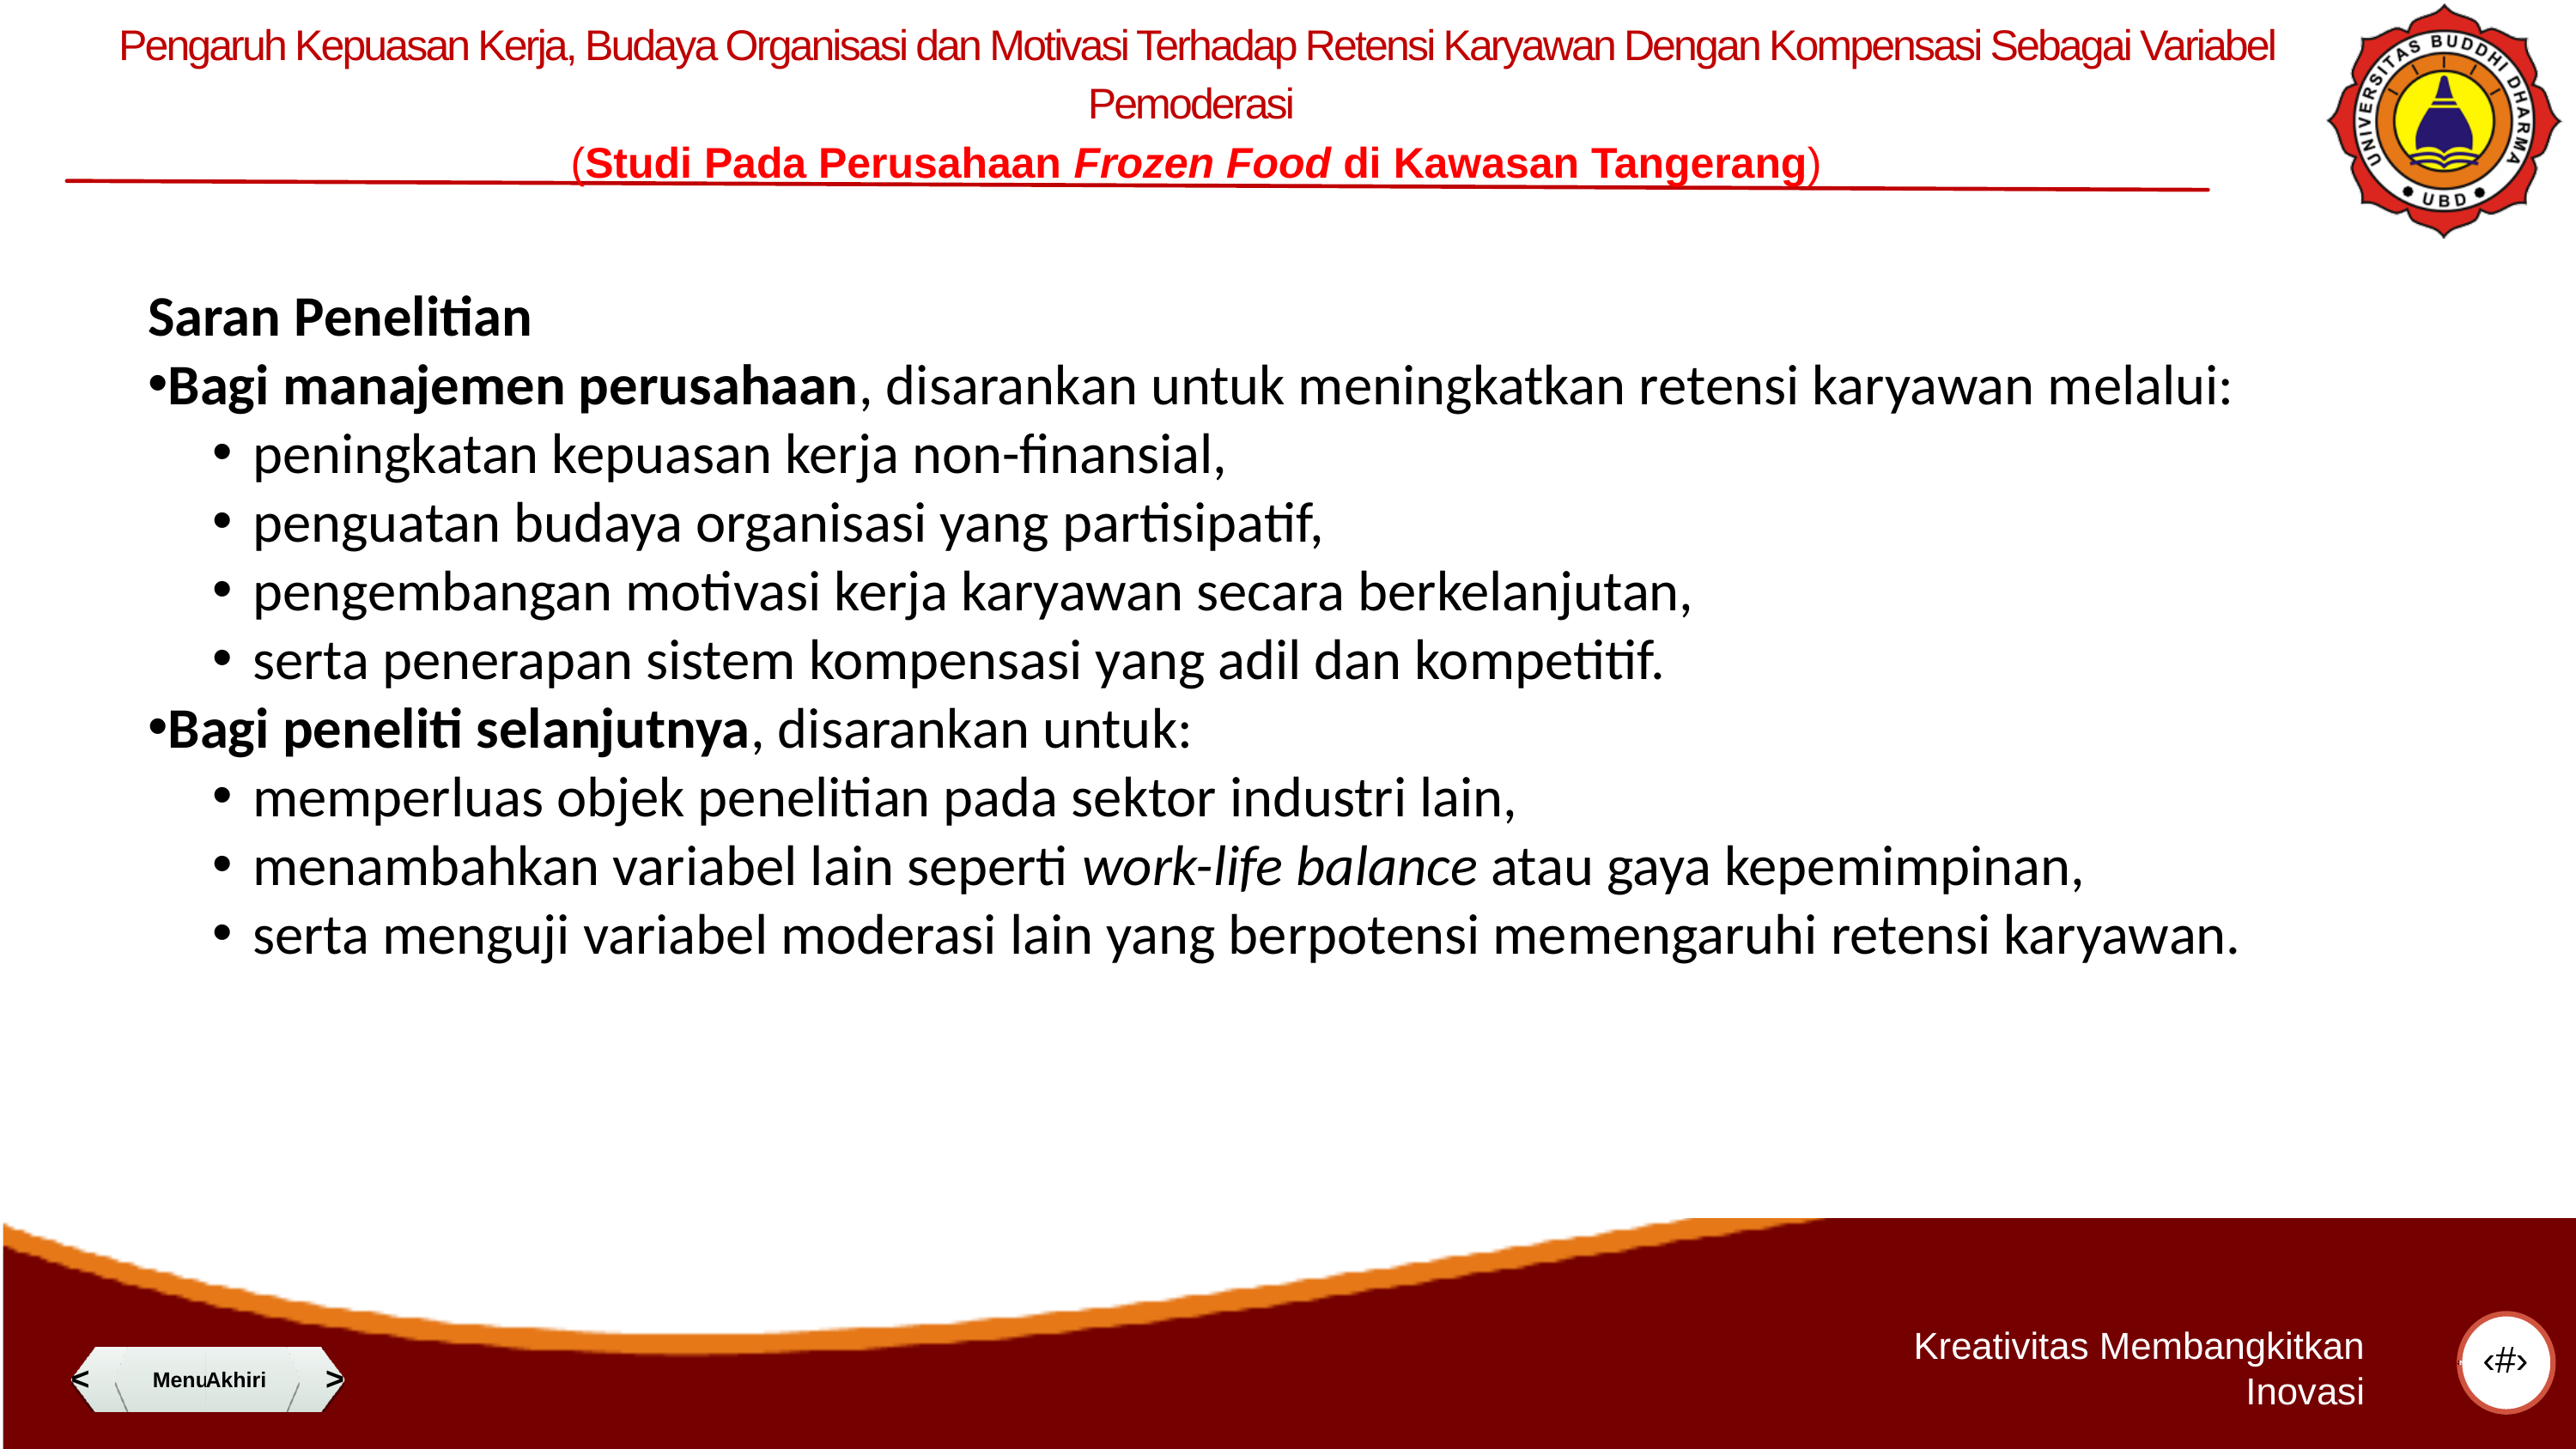

Pengaruh Kepuasan Kerja, Budaya Organisasi dan Motivasi Terhadap Retensi Karyawan Dengan Kompensasi Sebagai Variabel Pemoderasi
(Studi Pada Perusahaan Frozen Food di Kawasan Tangerang)

Saran Penelitian
Bagi manajemen perusahaan, disarankan untuk meningkatkan retensi karyawan melalui:
peningkatan kepuasan kerja non-finansial,
penguatan budaya organisasi yang partisipatif,
pengembangan motivasi kerja karyawan secara berkelanjutan,
serta penerapan sistem kompensasi yang adil dan kompetitif.
Bagi peneliti selanjutnya, disarankan untuk:
memperluas objek penelitian pada sektor industri lain,
menambahkan variabel lain seperti work-life balance atau gaya kepemimpinan,
serta menguji variabel moderasi lain yang berpotensi memengaruhi retensi karyawan.

‹#›

Kreativitas Membangkitkan Inovasi

<

@adt_lotus

Menu

Akhiri

>